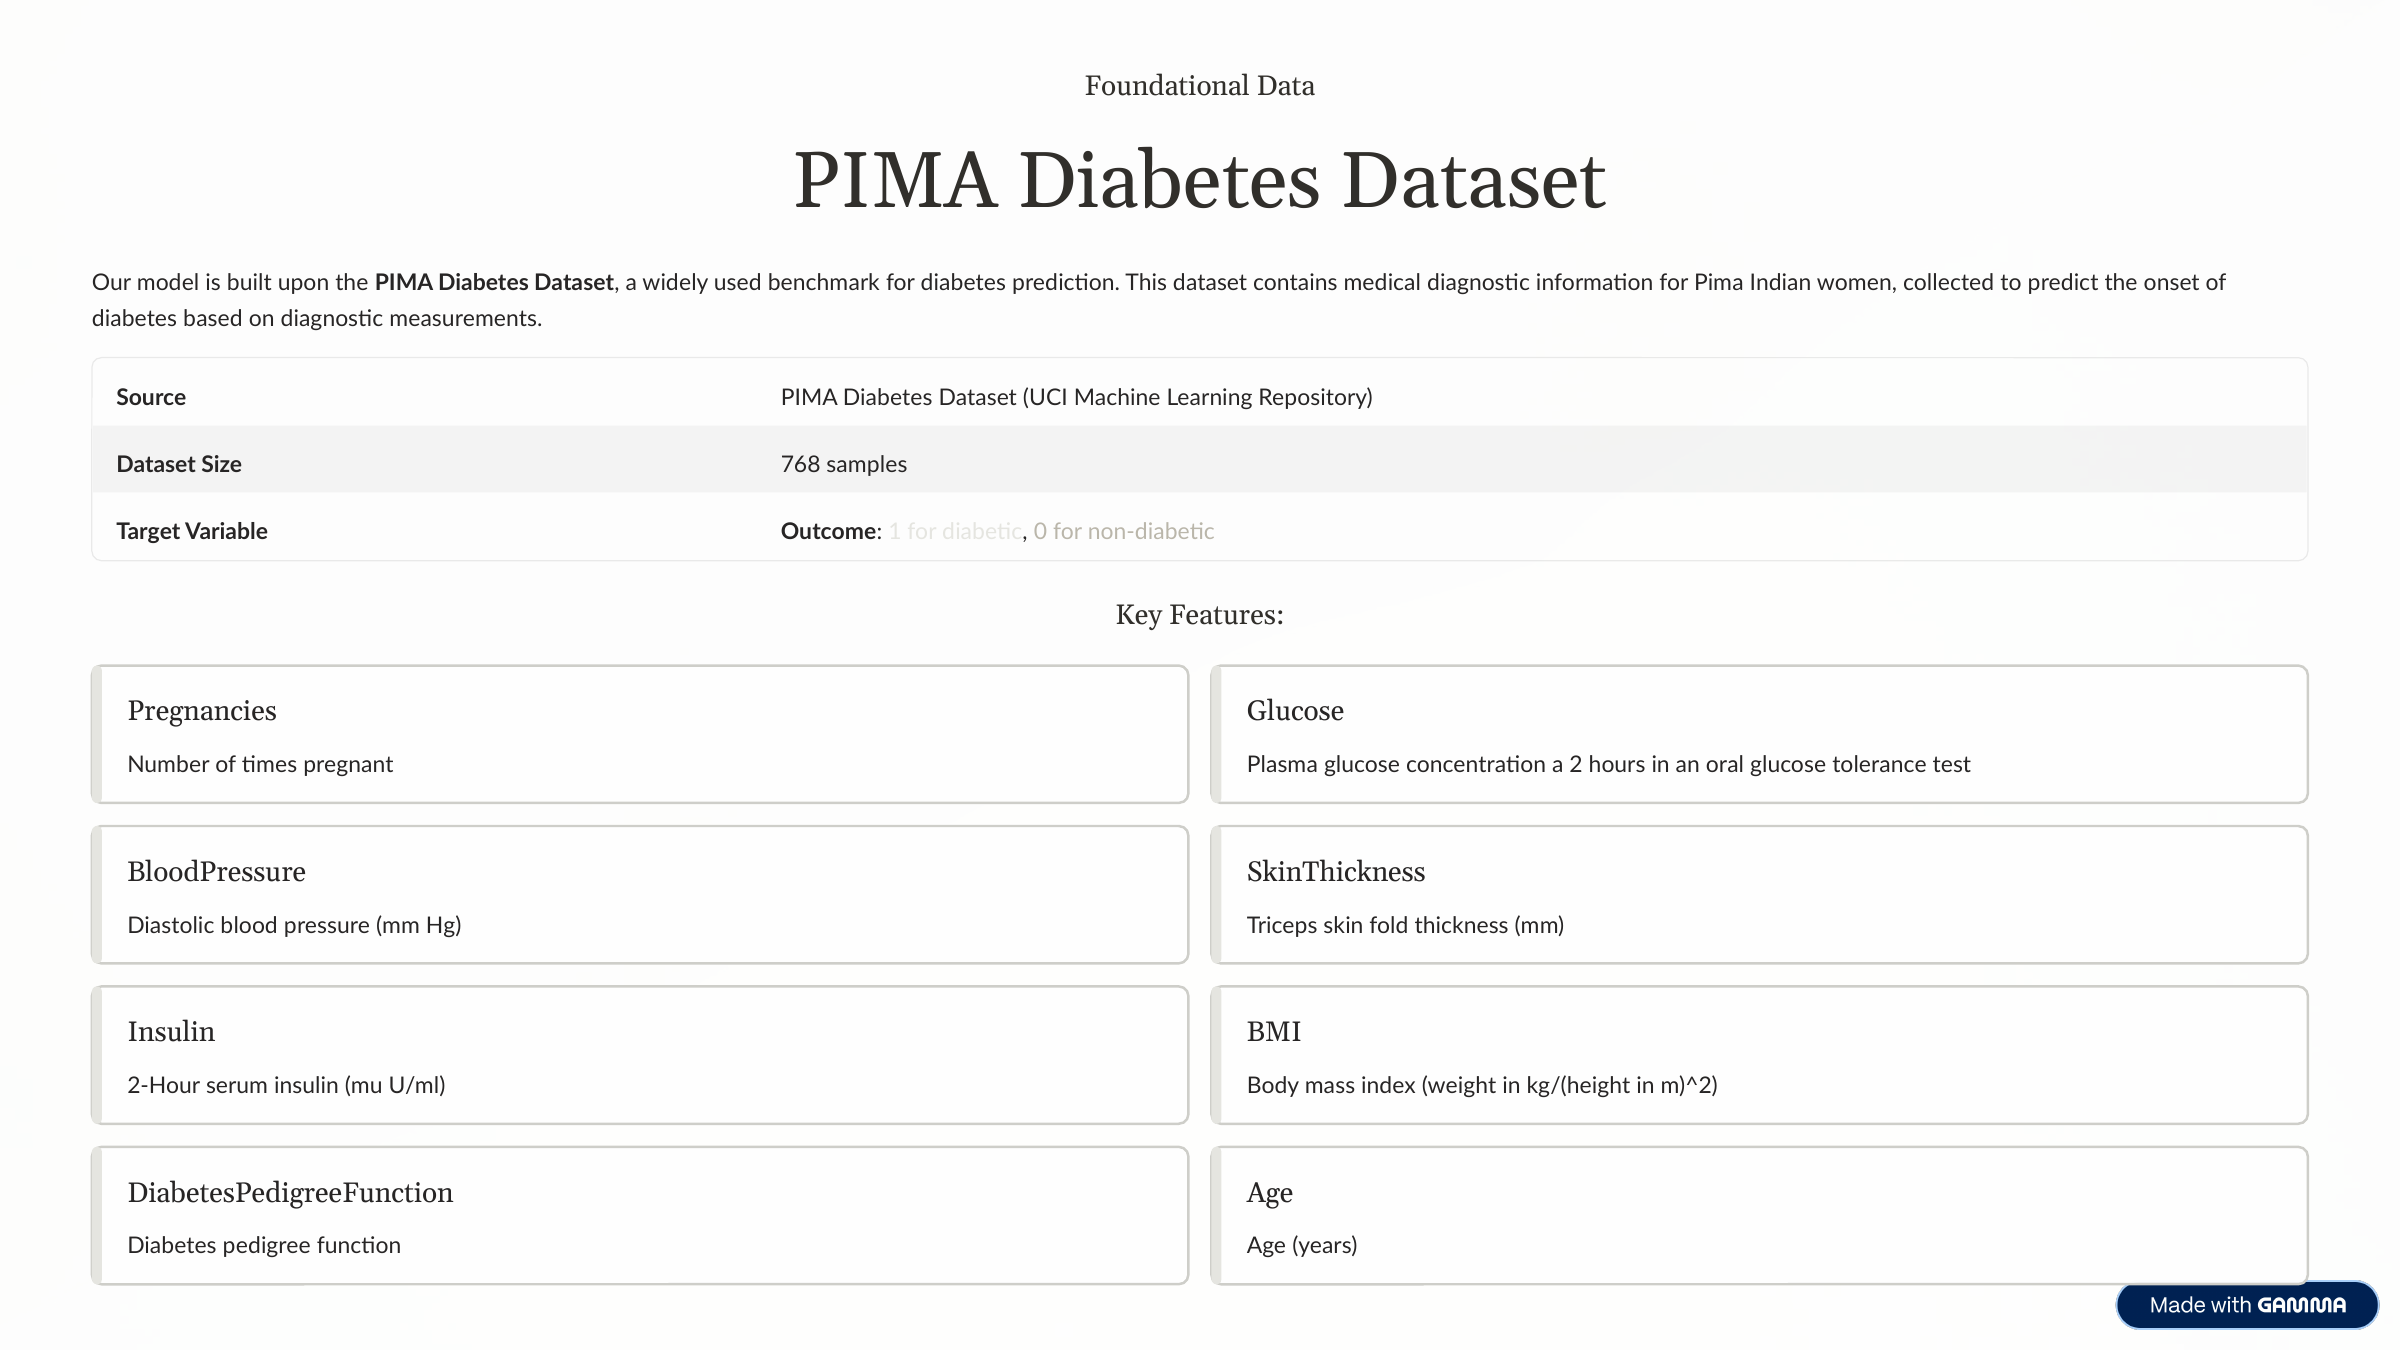

Foundational Data
PIMA Diabetes Dataset
Our model is built upon the PIMA Diabetes Dataset, a widely used benchmark for diabetes prediction. This dataset contains medical diagnostic information for Pima Indian women, collected to predict the onset of diabetes based on diagnostic measurements.

Source
PIMA Diabetes Dataset (UCI Machine Learning Repository)

Dataset Size
768 samples

Target Variable
Outcome: 1 for diabetic, 0 for non-diabetic
Key Features:

Pregnancies
Glucose
Number of times pregnant
Plasma glucose concentration a 2 hours in an oral glucose tolerance test

BloodPressure
SkinThickness
Diastolic blood pressure (mm Hg)
Triceps skin fold thickness (mm)

Insulin
BMI
2-Hour serum insulin (mu U/ml)
Body mass index (weight in kg/(height in m)^2)

DiabetesPedigreeFunction
Age
Diabetes pedigree function
Age (years)